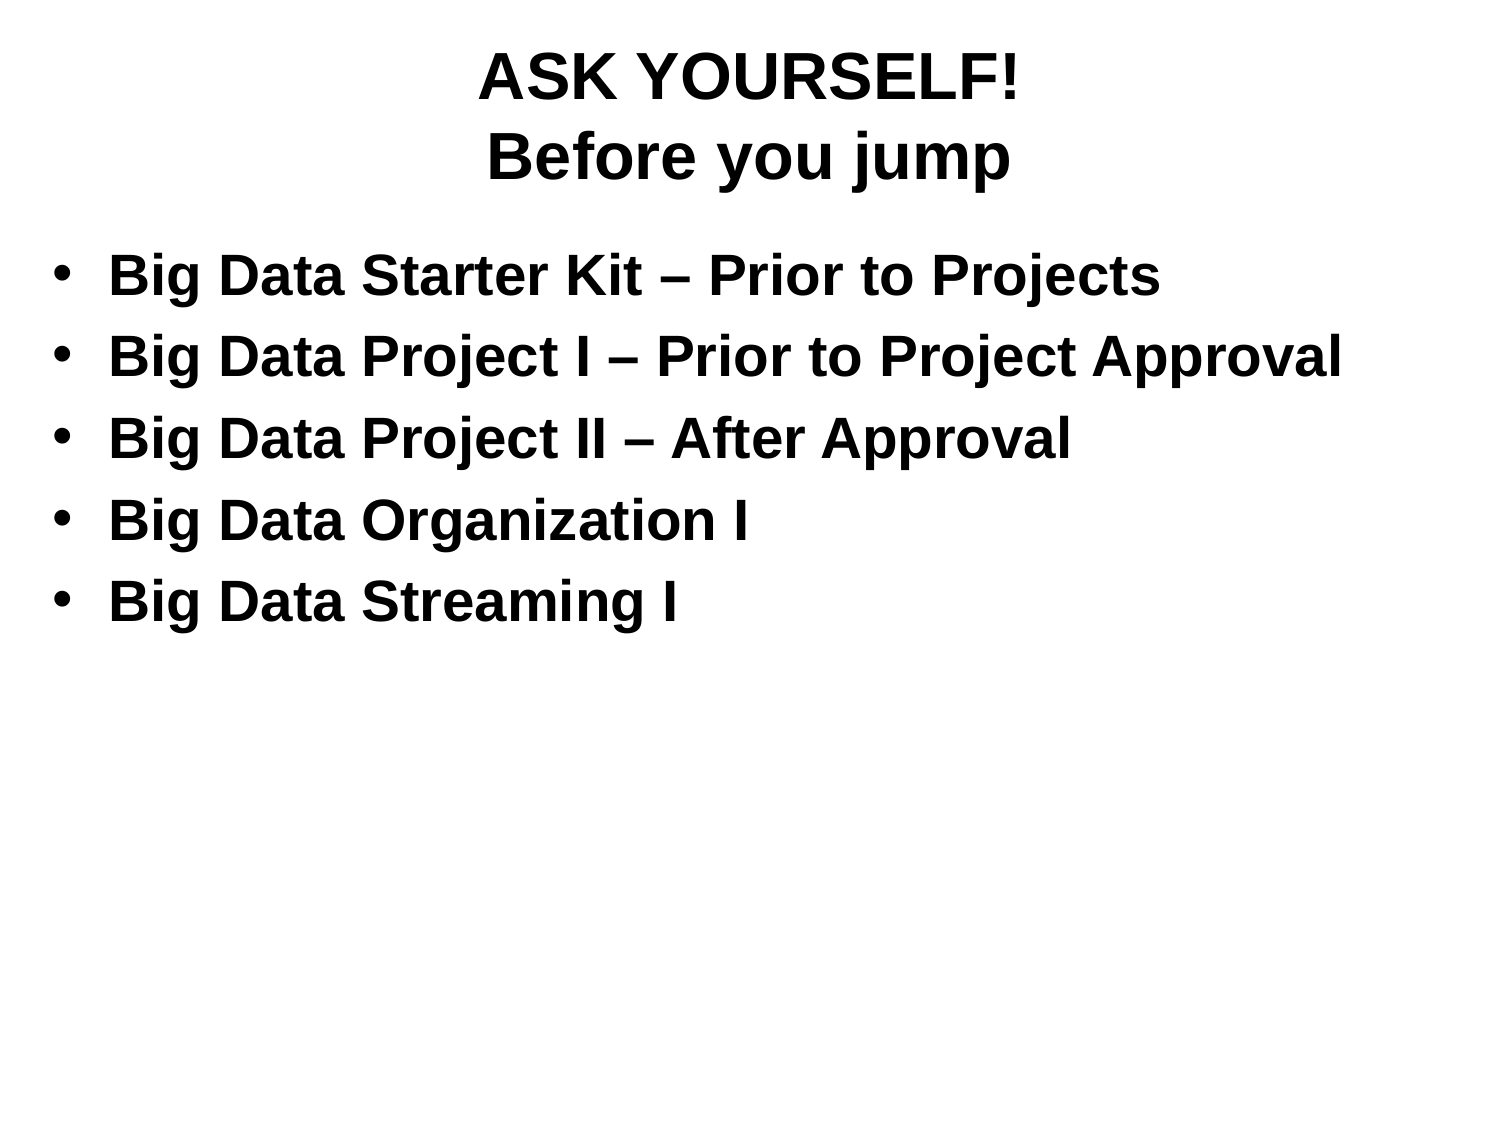

# ASK YOURSELF! Before you jump
Big Data Starter Kit – Prior to Projects
Big Data Project I – Prior to Project Approval
Big Data Project II – After Approval
Big Data Organization I
Big Data Streaming I